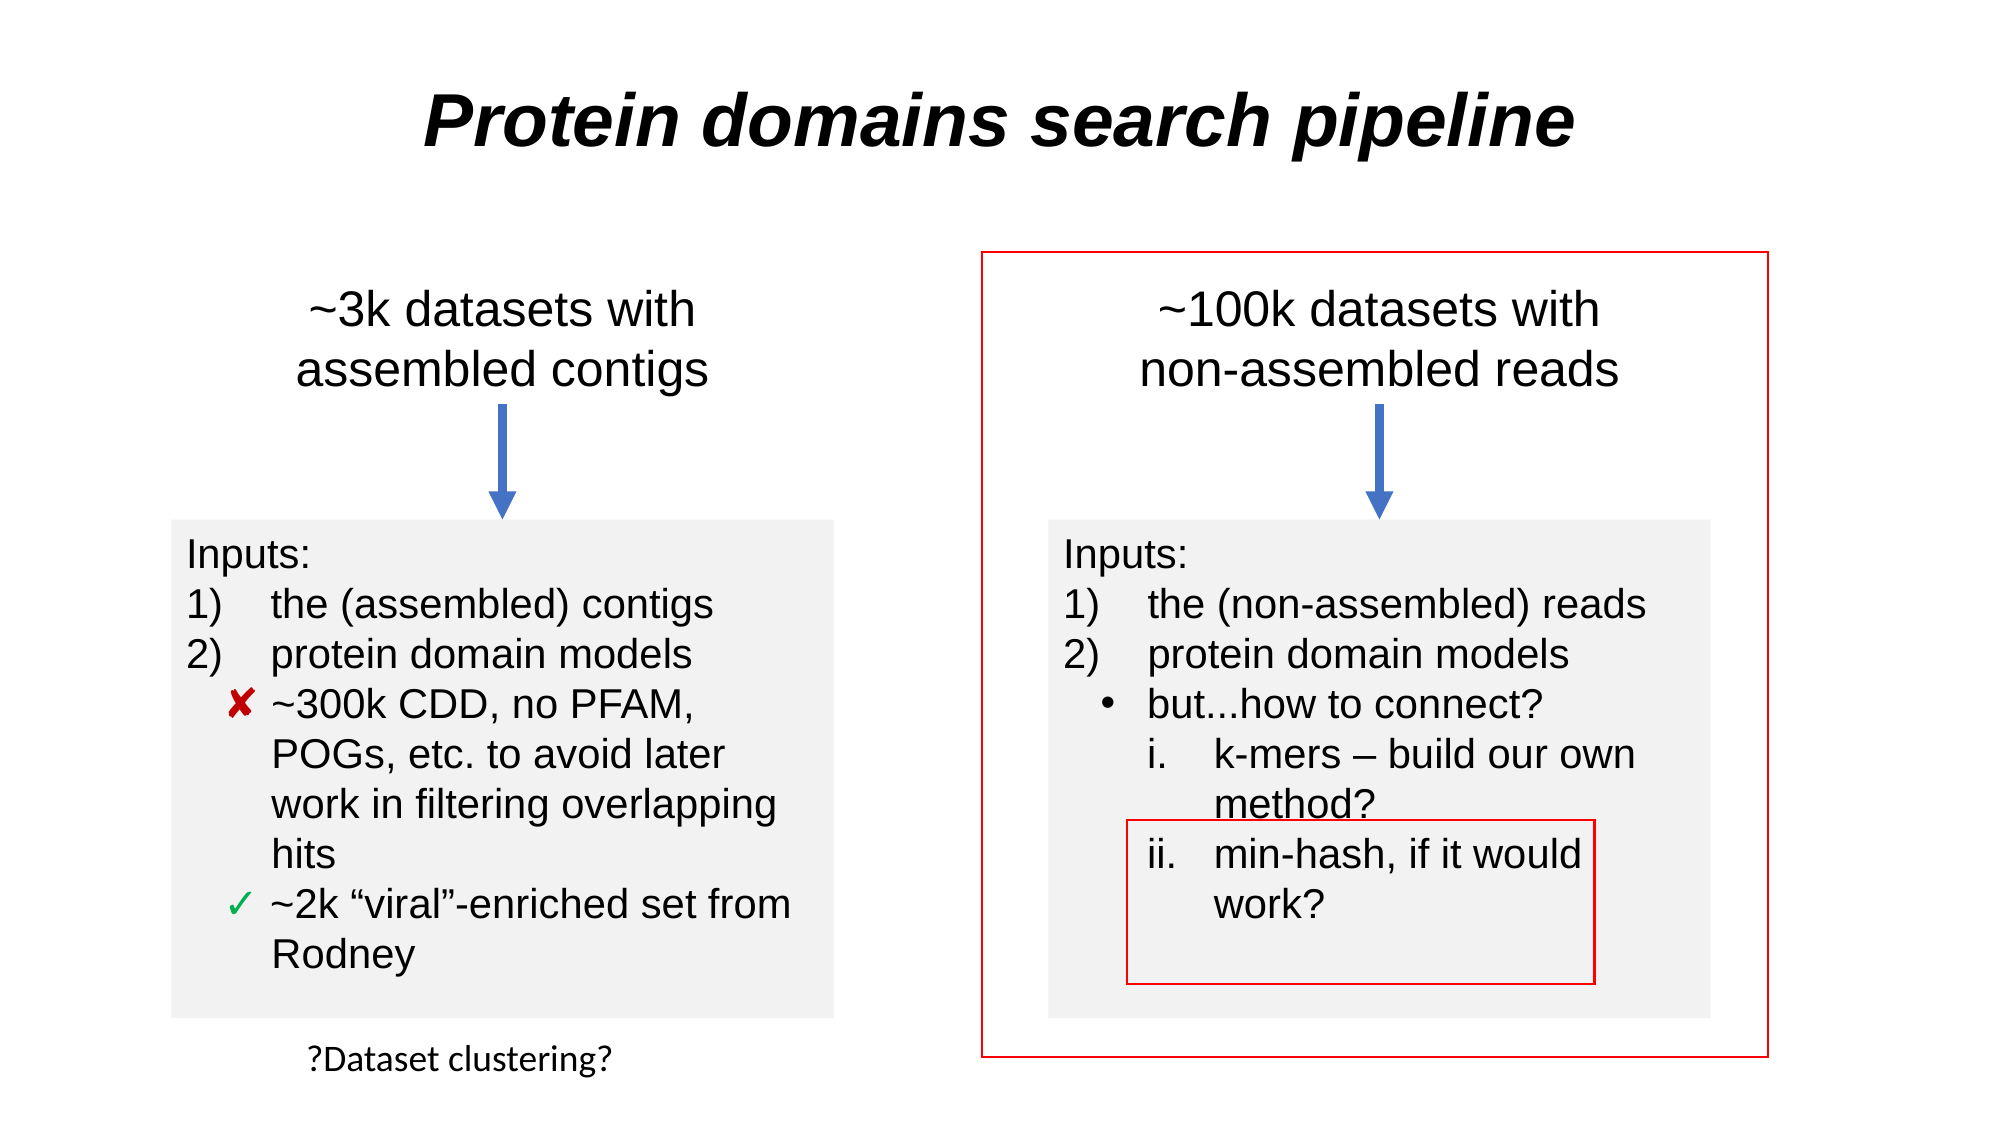

Protein domains search pipeline

~3k datasets with
assembled contigs
~100k datasets with
non-assembled reads
Inputs:
the (assembled) contigs
protein domain models
✘	~300k CDD, no PFAM, POGs, etc. to avoid later work in filtering overlapping hits
✓ ~2k “viral”-enriched set from Rodney
Inputs:
the (non-assembled) reads
protein domain models
but...how to connect?
k-mers – build our own method?
min-hash, if it would work?

?Dataset clustering?